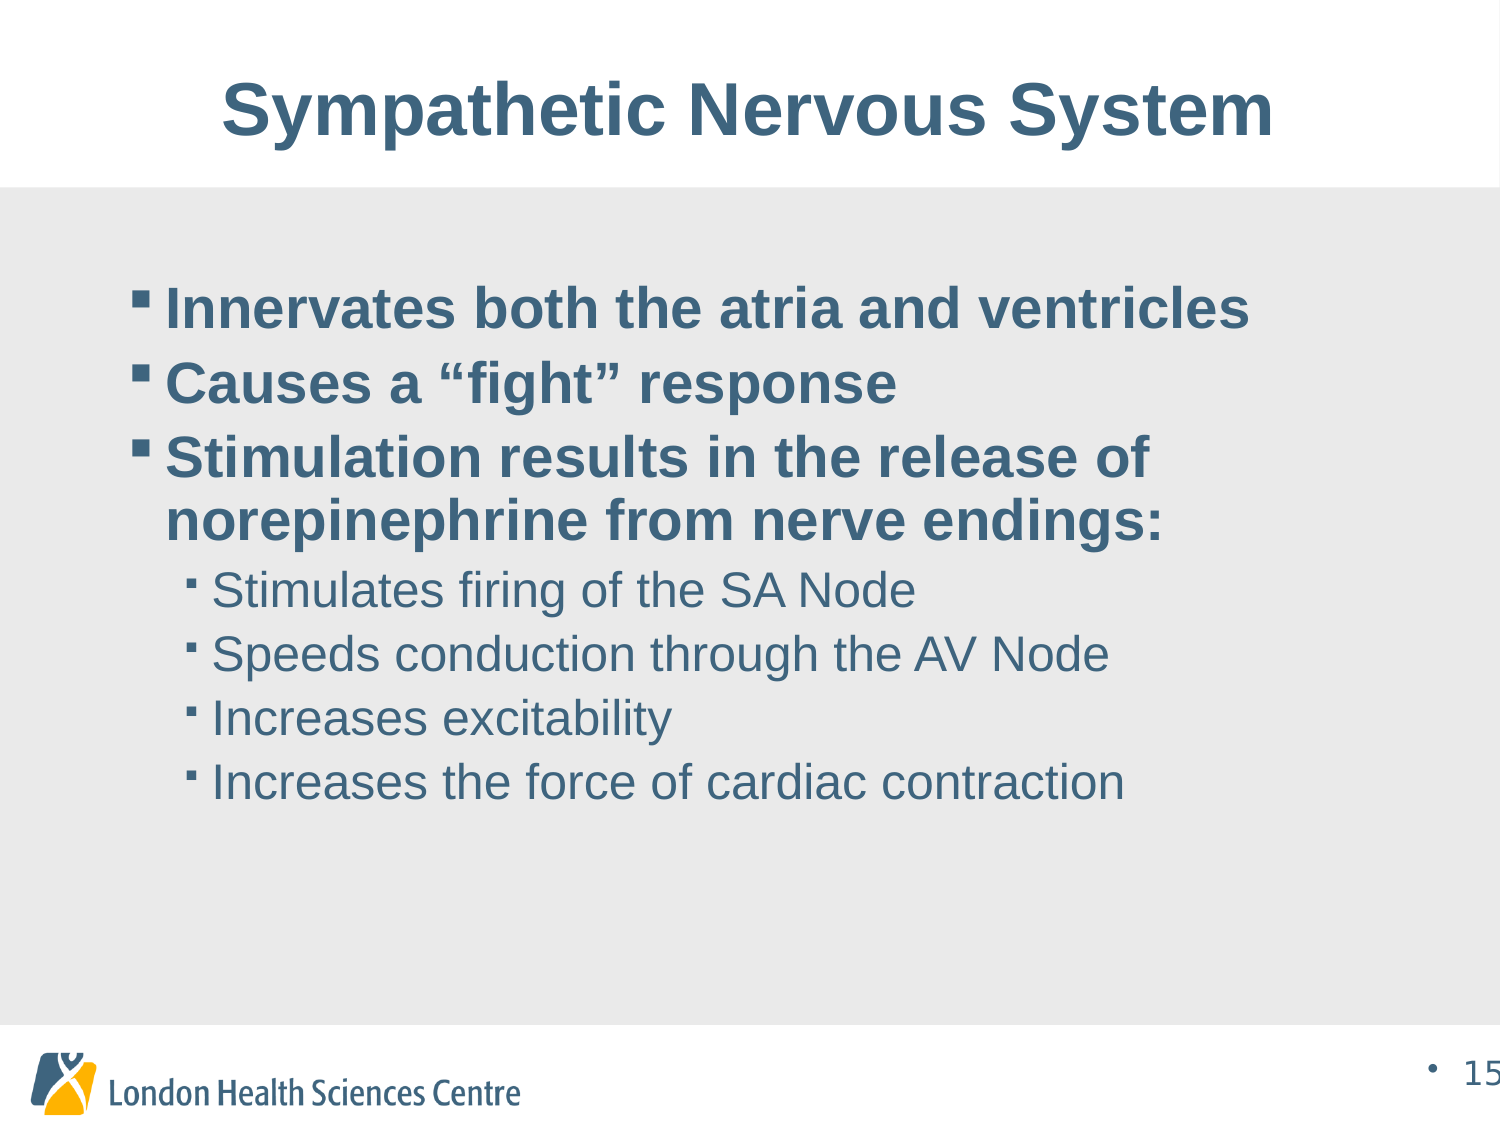

# Sympathetic Nervous System
Innervates both the atria and ventricles
Causes a “fight” response
Stimulation results in the release of norepinephrine from nerve endings:
Stimulates firing of the SA Node
Speeds conduction through the AV Node
Increases excitability
Increases the force of cardiac contraction